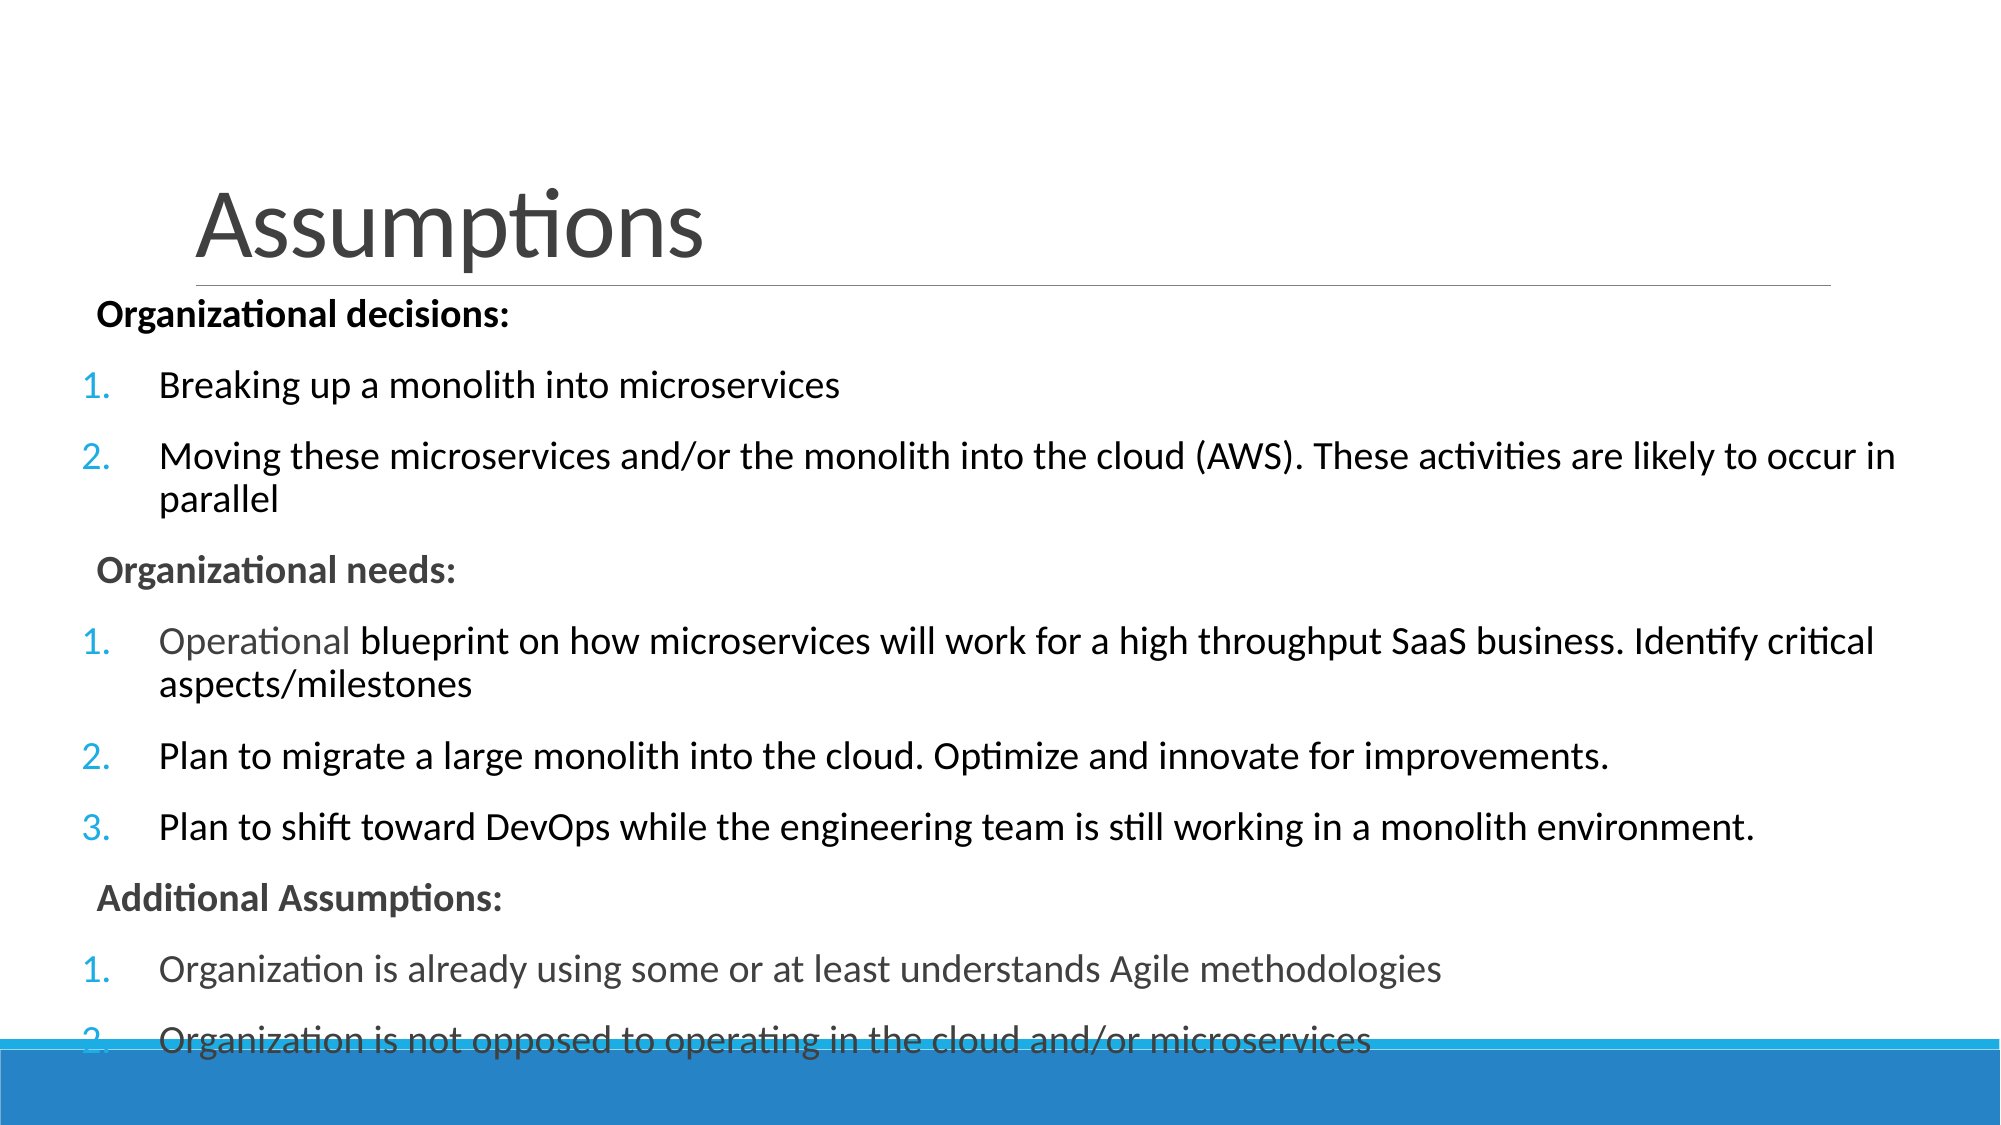

# Assumptions
Organizational decisions:
Breaking up a monolith into microservices
Moving these microservices and/or the monolith into the cloud (AWS). These activities are likely to occur in parallel
Organizational needs:
Operational blueprint on how microservices will work for a high throughput SaaS business. Identify critical aspects/milestones
Plan to migrate a large monolith into the cloud. Optimize and innovate for improvements.
Plan to shift toward DevOps while the engineering team is still working in a monolith environment.
Additional Assumptions:
Organization is already using some or at least understands Agile methodologies
Organization is not opposed to operating in the cloud and/or microservices